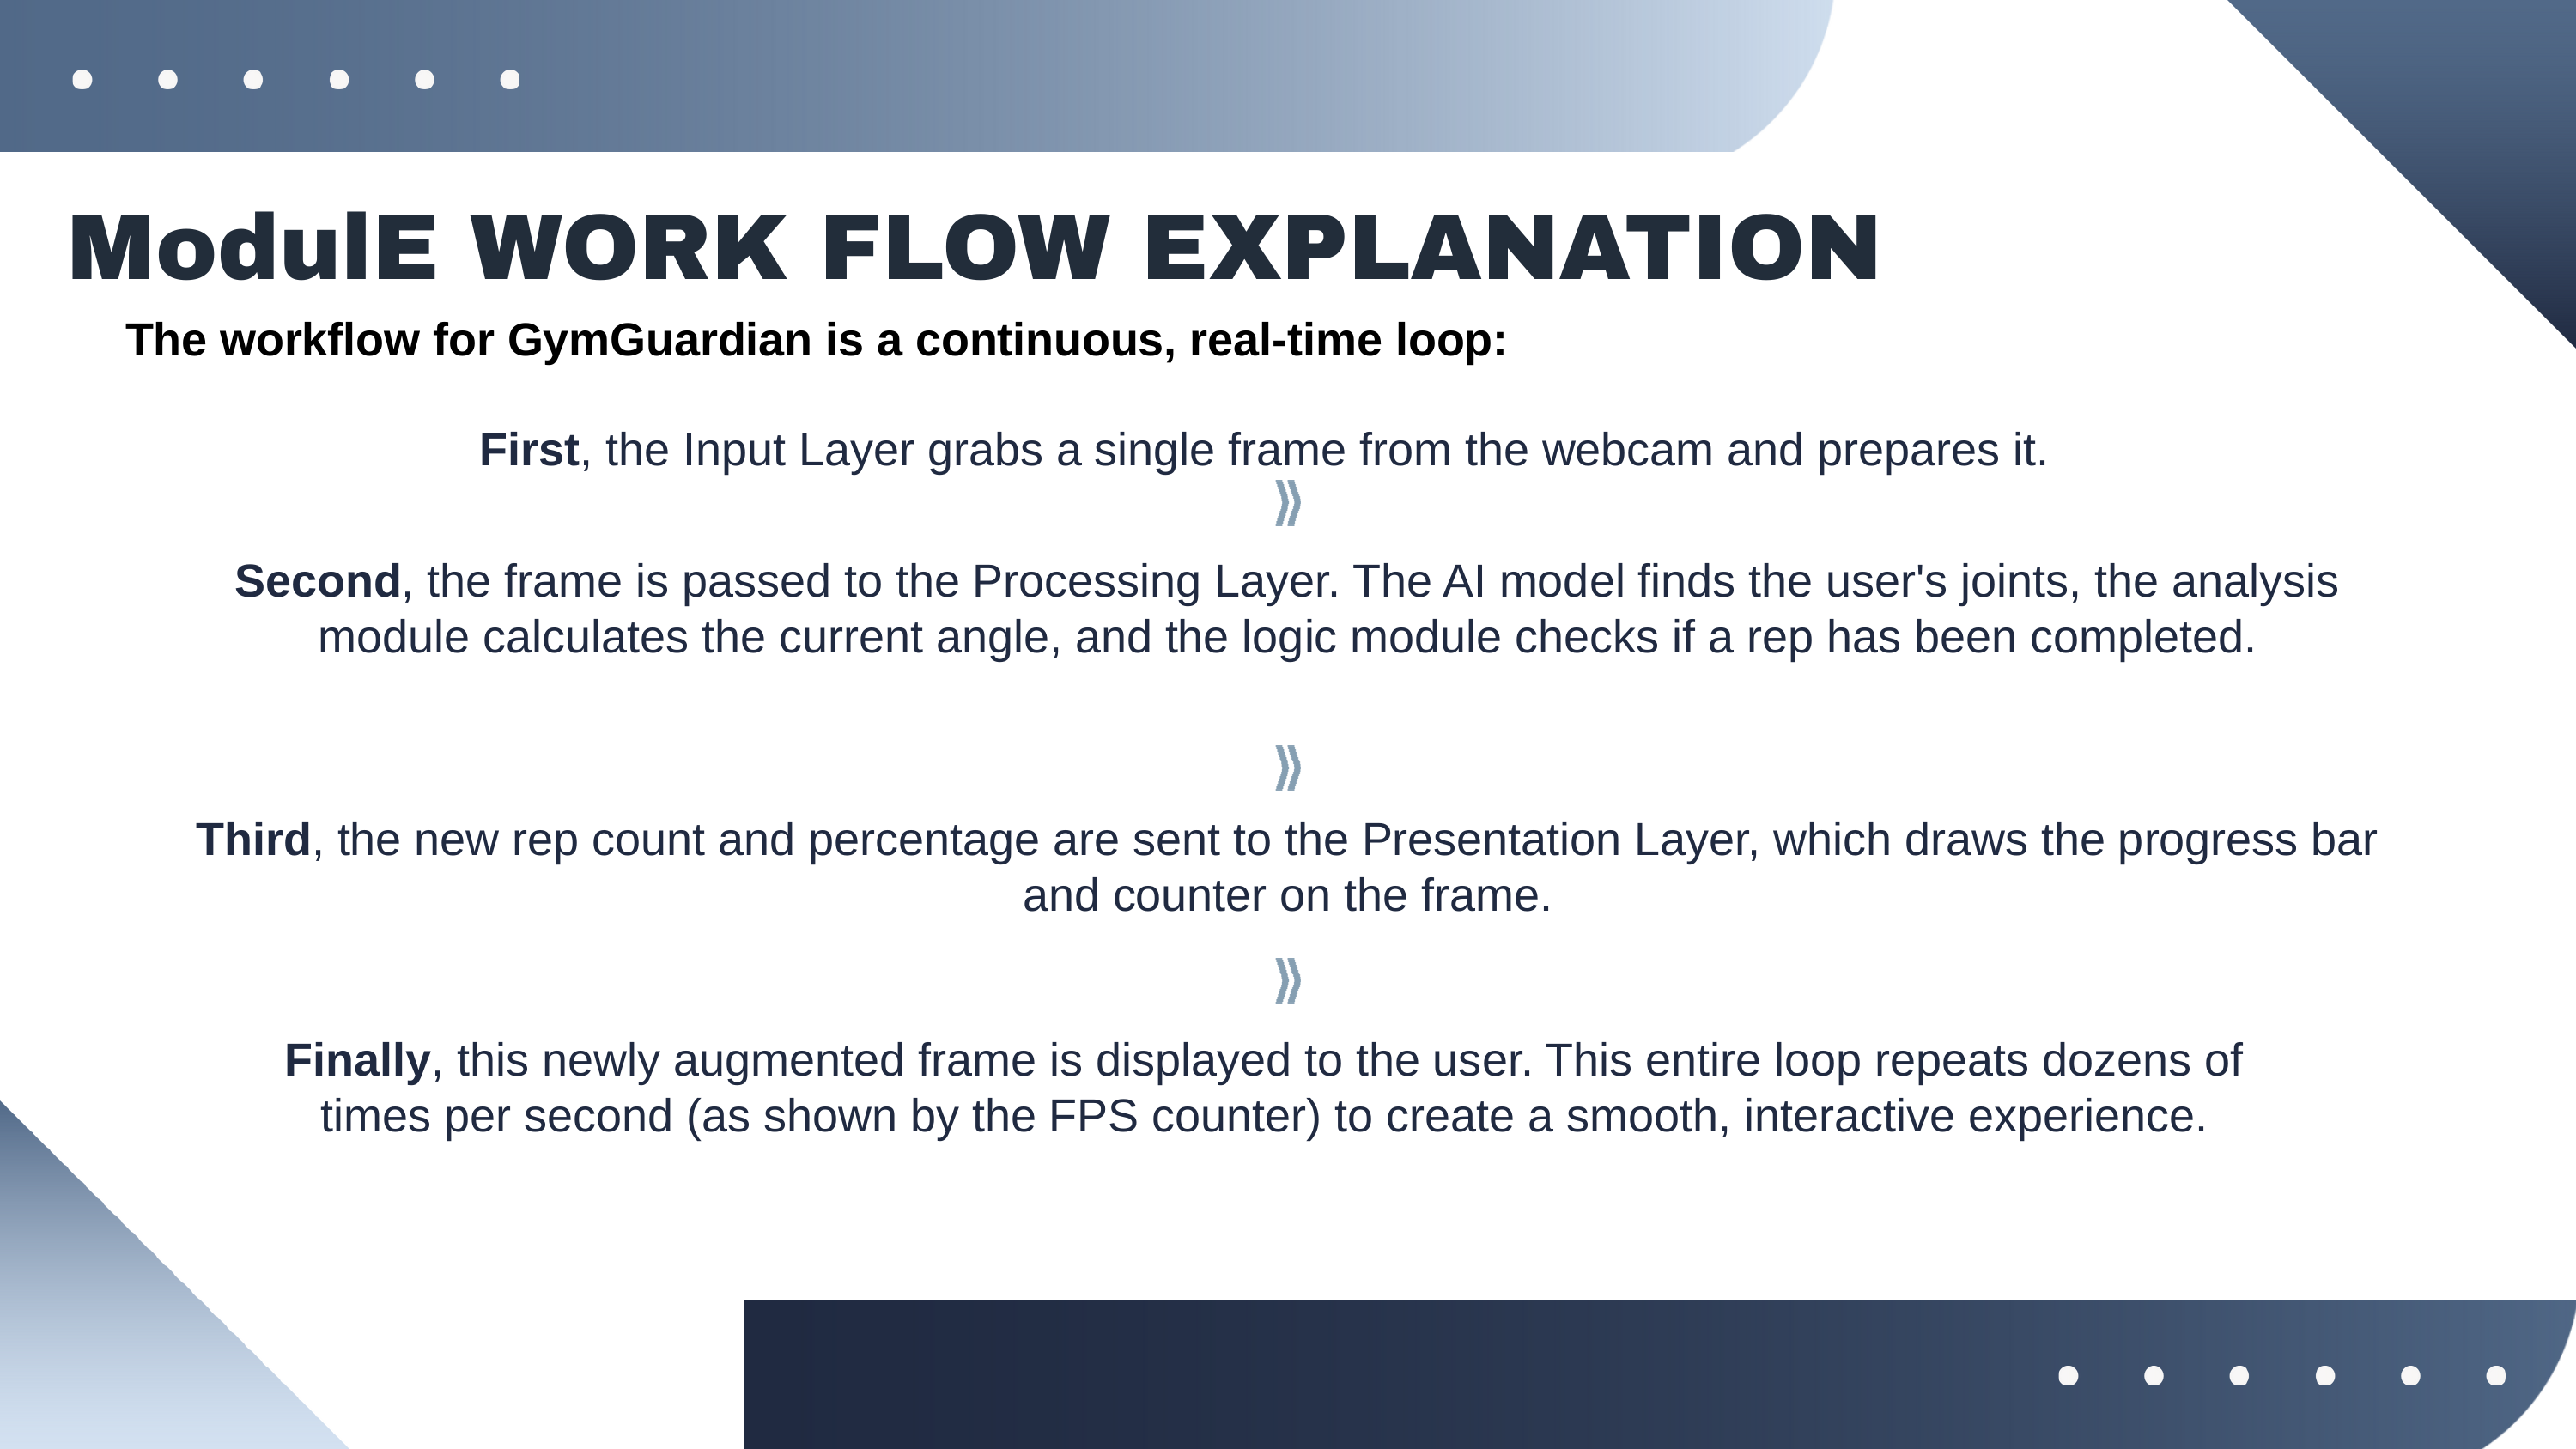

ModulE WORK FLOW EXPLANATION
The workflow for GymGuardian is a continuous, real-time loop:
First, the Input Layer grabs a single frame from the webcam and prepares it.

Second, the frame is passed to the Processing Layer. The AI model finds the user's joints, the analysis module calculates the current angle, and the logic module checks if a rep has been completed.

Third, the new rep count and percentage are sent to the Presentation Layer, which draws the progress bar and counter on the frame.

Finally, this newly augmented frame is displayed to the user. This entire loop repeats dozens of times per second (as shown by the FPS counter) to create a smooth, interactive experience.